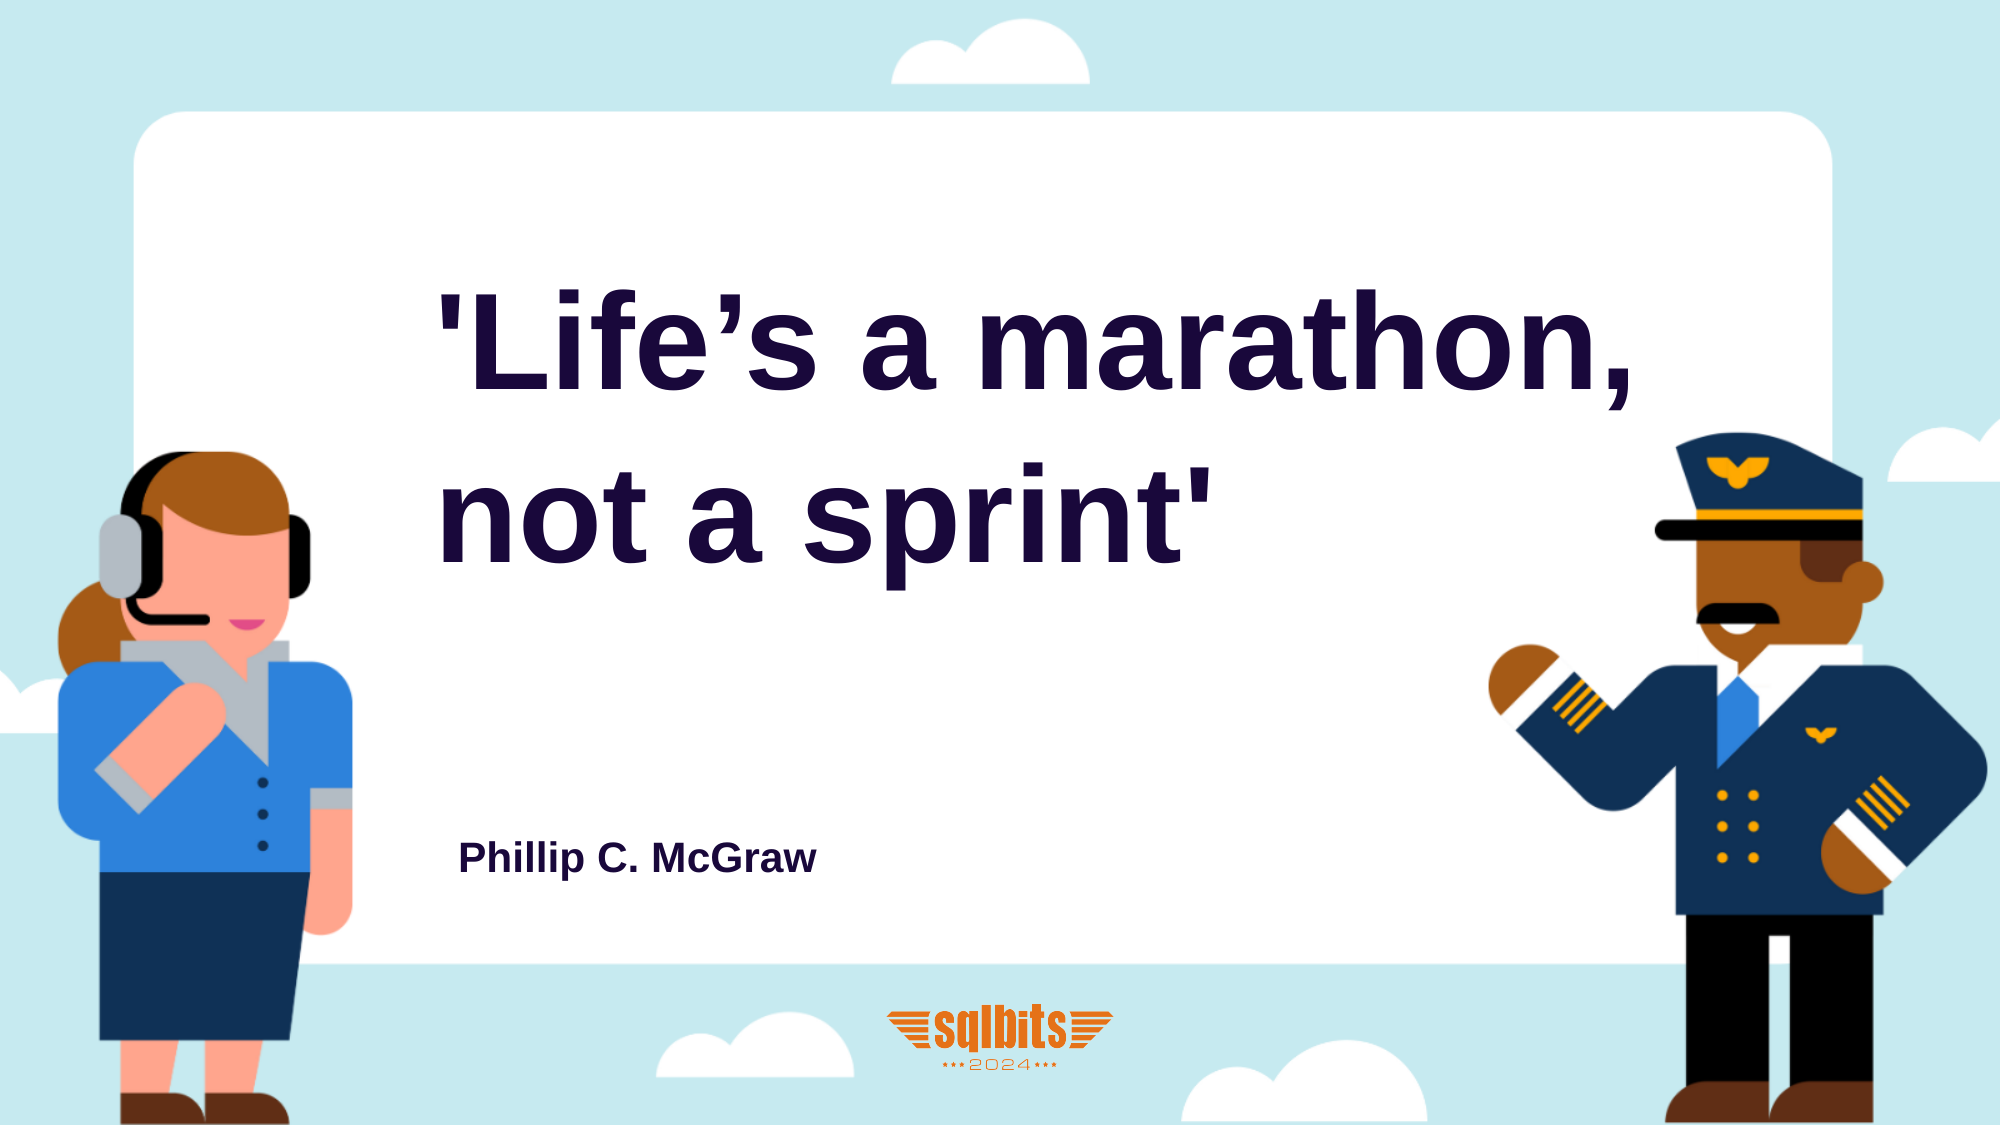

# 'Life’s a marathon, not a sprint'
Phillip C. McGraw